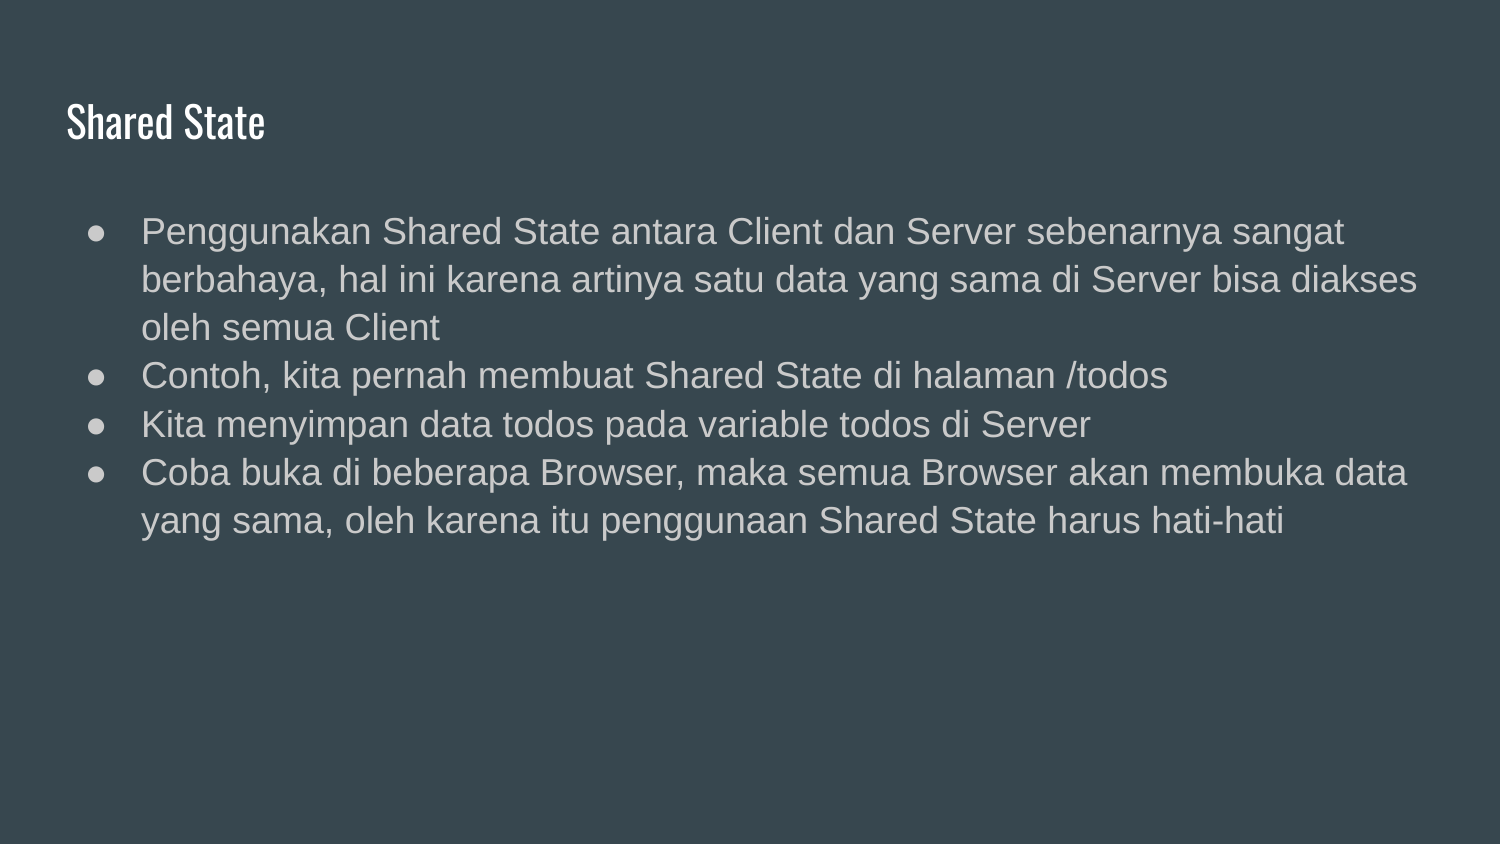

# Shared State
Penggunakan Shared State antara Client dan Server sebenarnya sangat berbahaya, hal ini karena artinya satu data yang sama di Server bisa diakses oleh semua Client
Contoh, kita pernah membuat Shared State di halaman /todos
Kita menyimpan data todos pada variable todos di Server
Coba buka di beberapa Browser, maka semua Browser akan membuka data yang sama, oleh karena itu penggunaan Shared State harus hati-hati